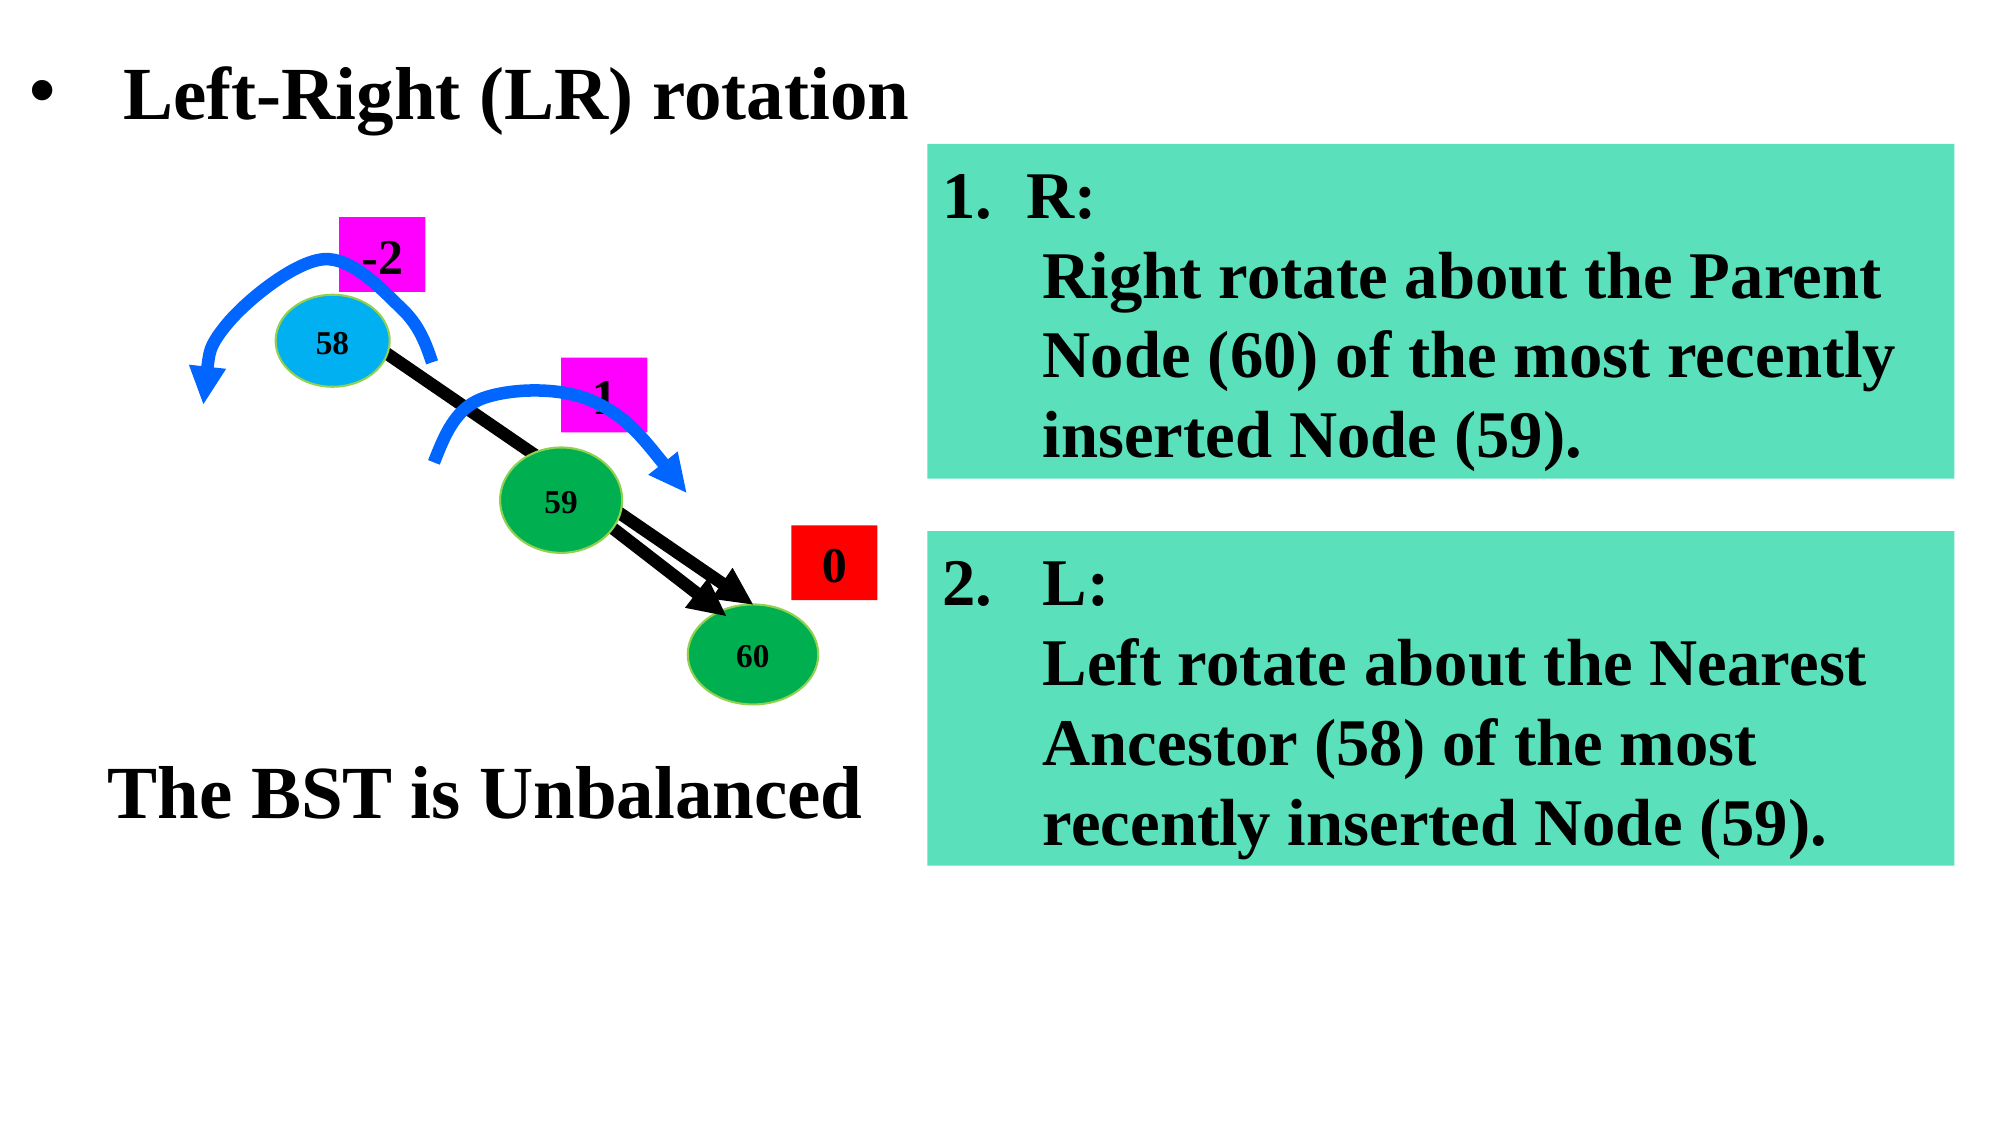

Left-Right (LR) rotation
R:
      Right rotate about the Parent
      Node (60) of the most recently
      inserted Node (59).
-2

58
1

59
0
2.   L:
      Left rotate about the Nearest
      Ancestor (58) of the most
      recently inserted Node (59).
60
The BST is Unbalanced